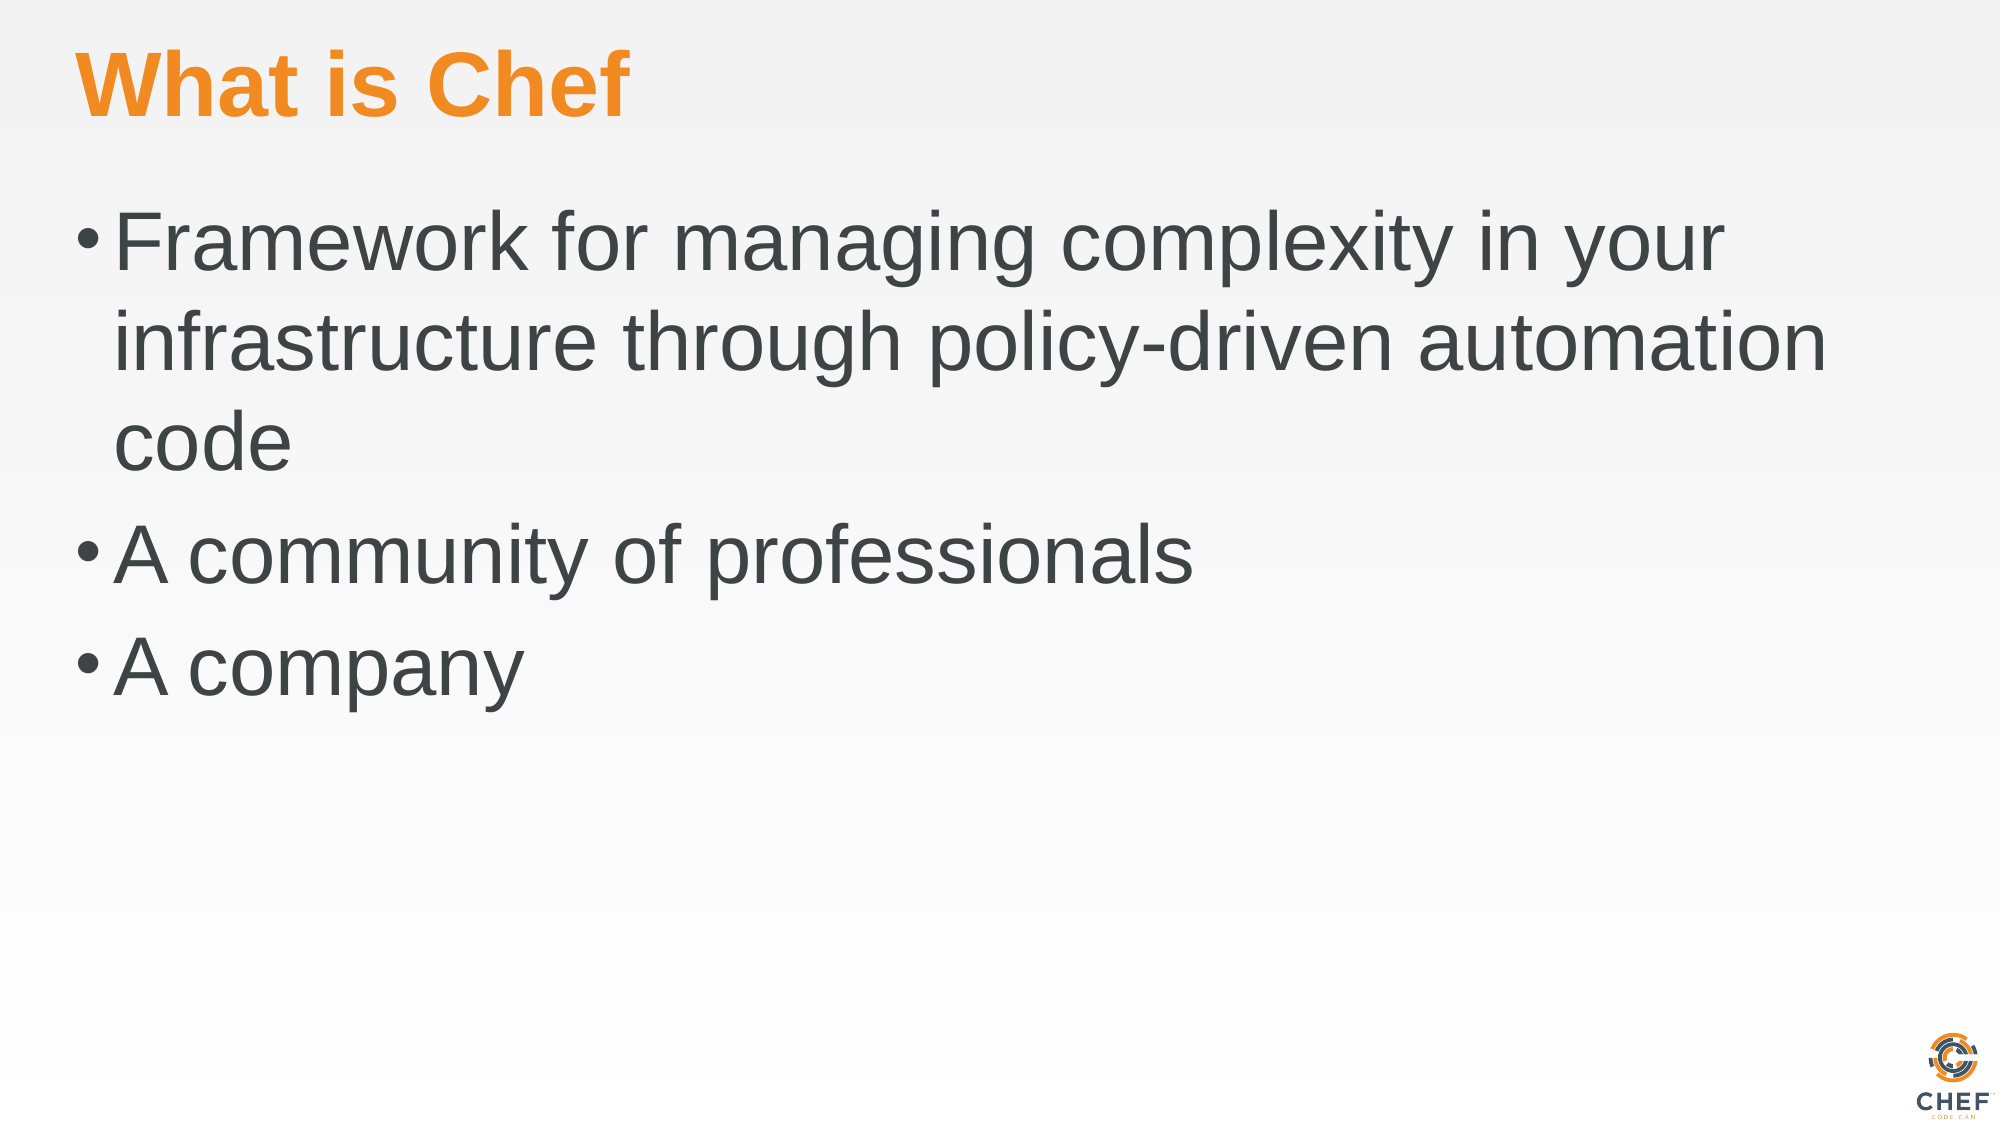

# What is Chef
Framework for managing complexity in your infrastructure through policy-driven automation code
A community of professionals
A company